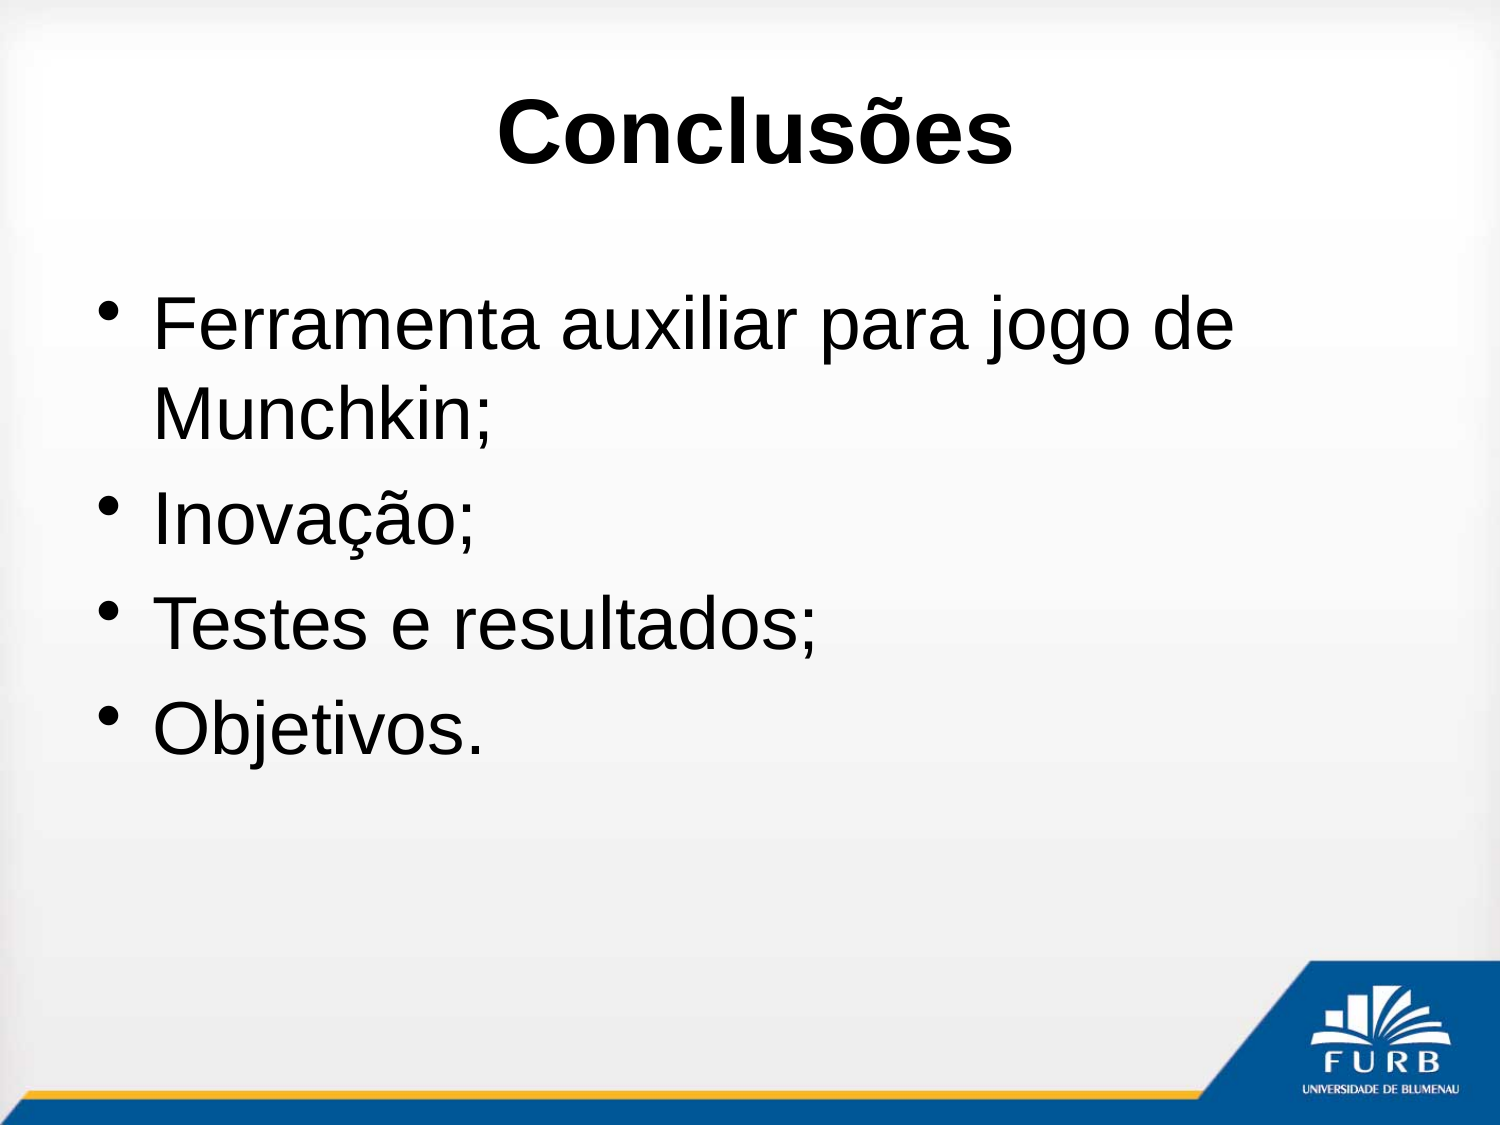

# Conclusões
Ferramenta auxiliar para jogo de Munchkin;
Inovação;
Testes e resultados;
Objetivos.